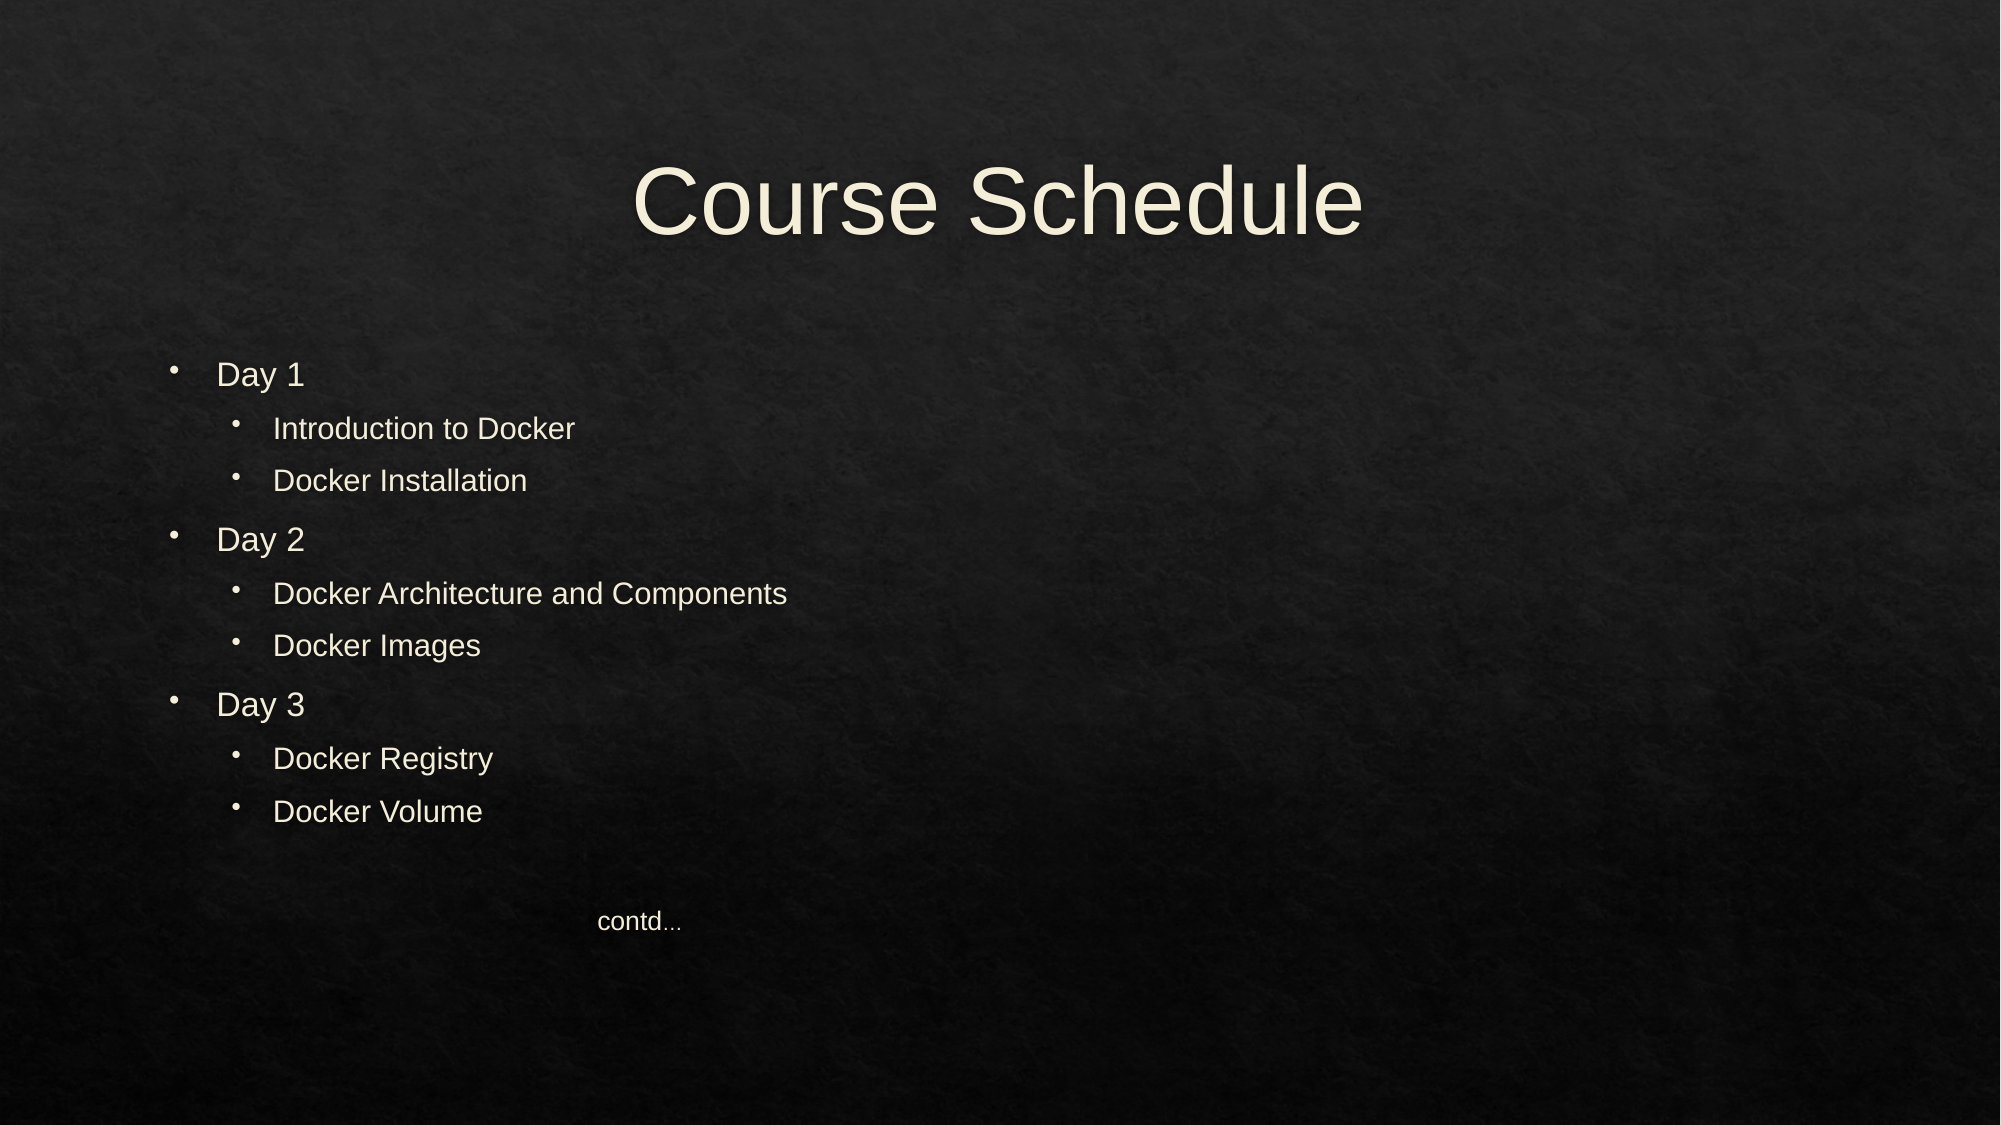

# Course Schedule
Day 1
Introduction to Docker
Docker Installation
Day 2
Docker Architecture and Components
Docker Images
Day 3
Docker Registry
Docker Volume

														contd…